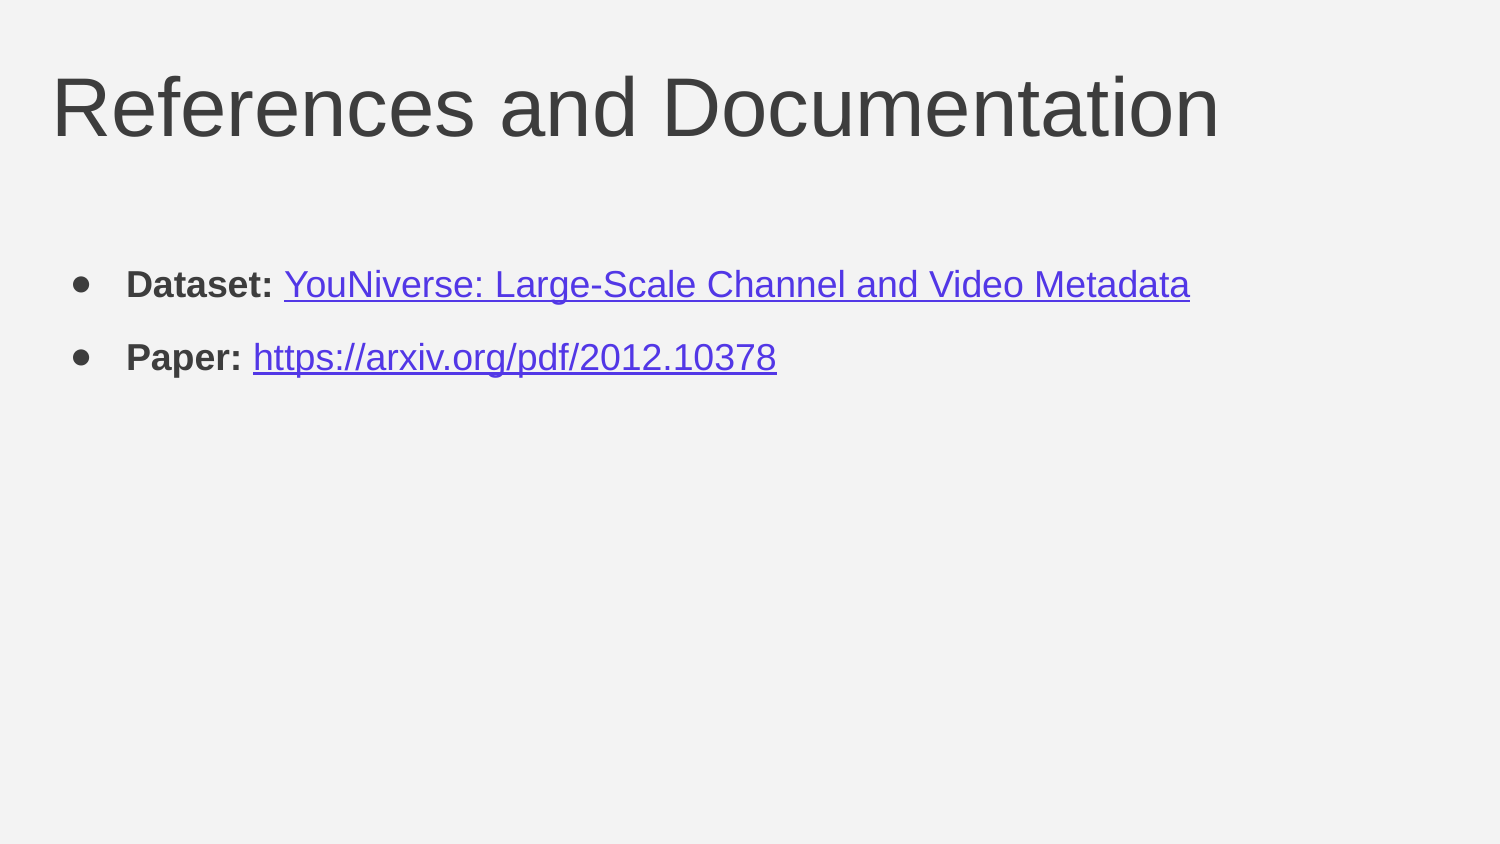

# References and Documentation
Dataset: YouNiverse: Large-Scale Channel and Video Metadata
Paper: https://arxiv.org/pdf/2012.10378